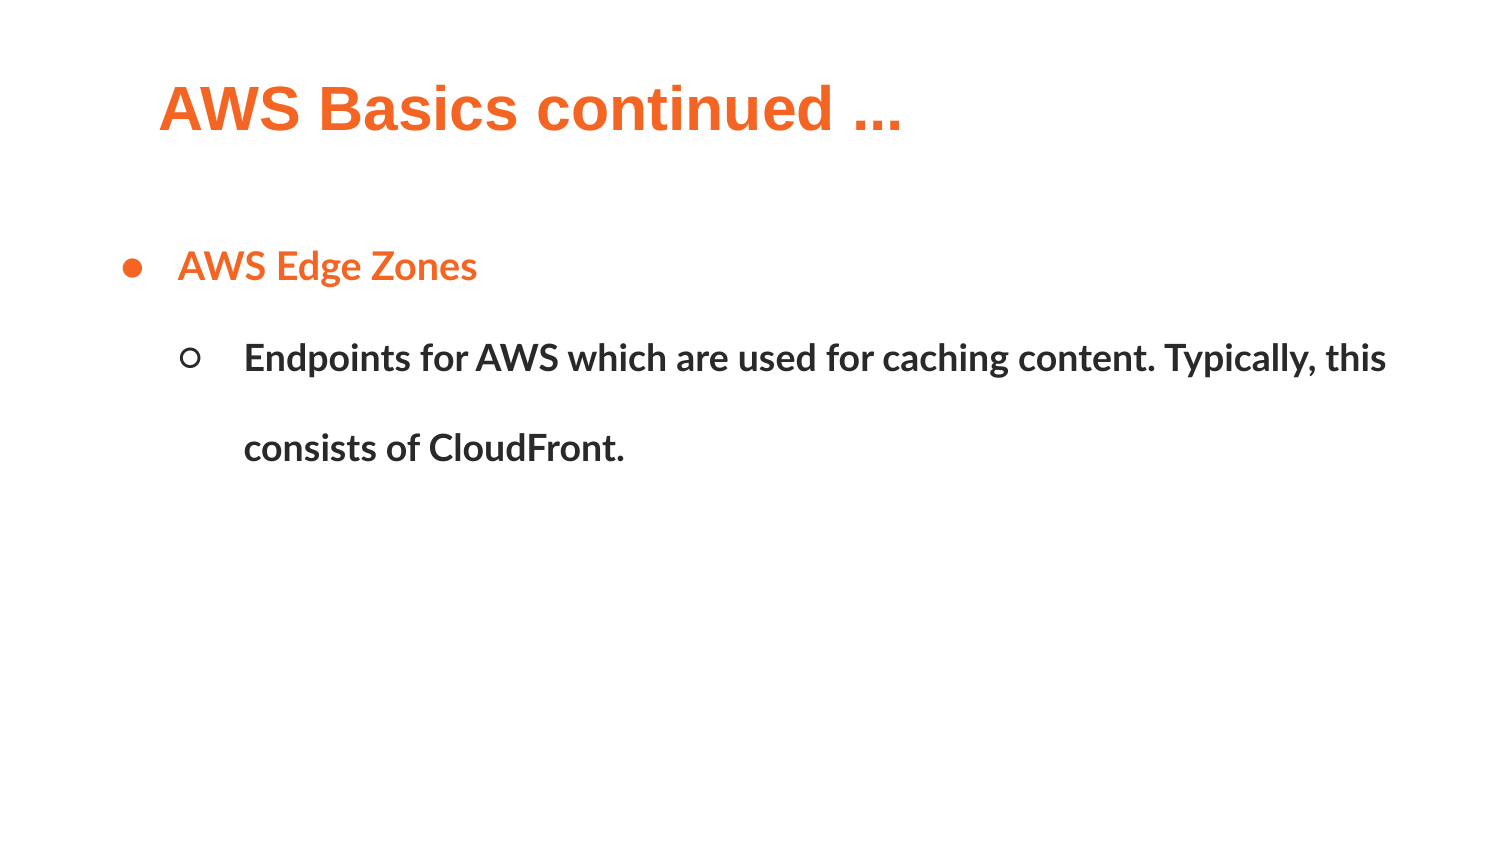

AWS Basics continued ...
AWS Edge Zones
Endpoints for AWS which are used for caching content. Typically, this consists of CloudFront.